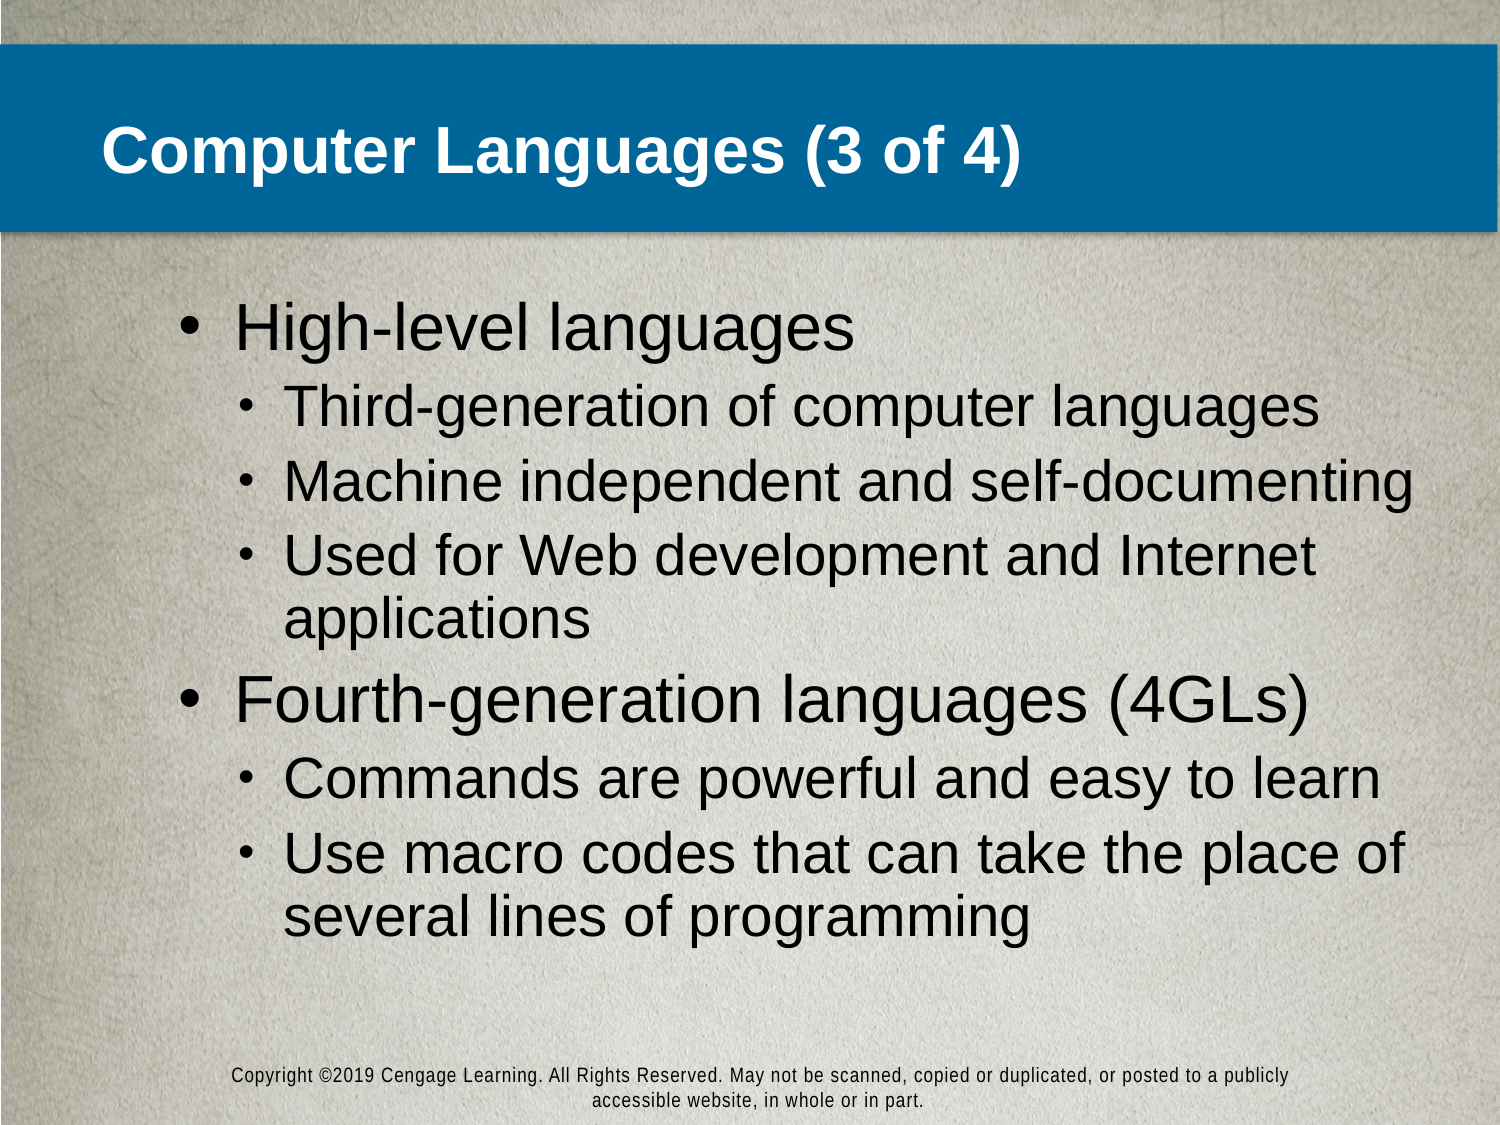

# Computer Languages (3 of 4)
High-level languages
Third-generation of computer languages
Machine independent and self-documenting
Used for Web development and Internet applications
Fourth-generation languages (4GLs)
Commands are powerful and easy to learn
Use macro codes that can take the place of several lines of programming